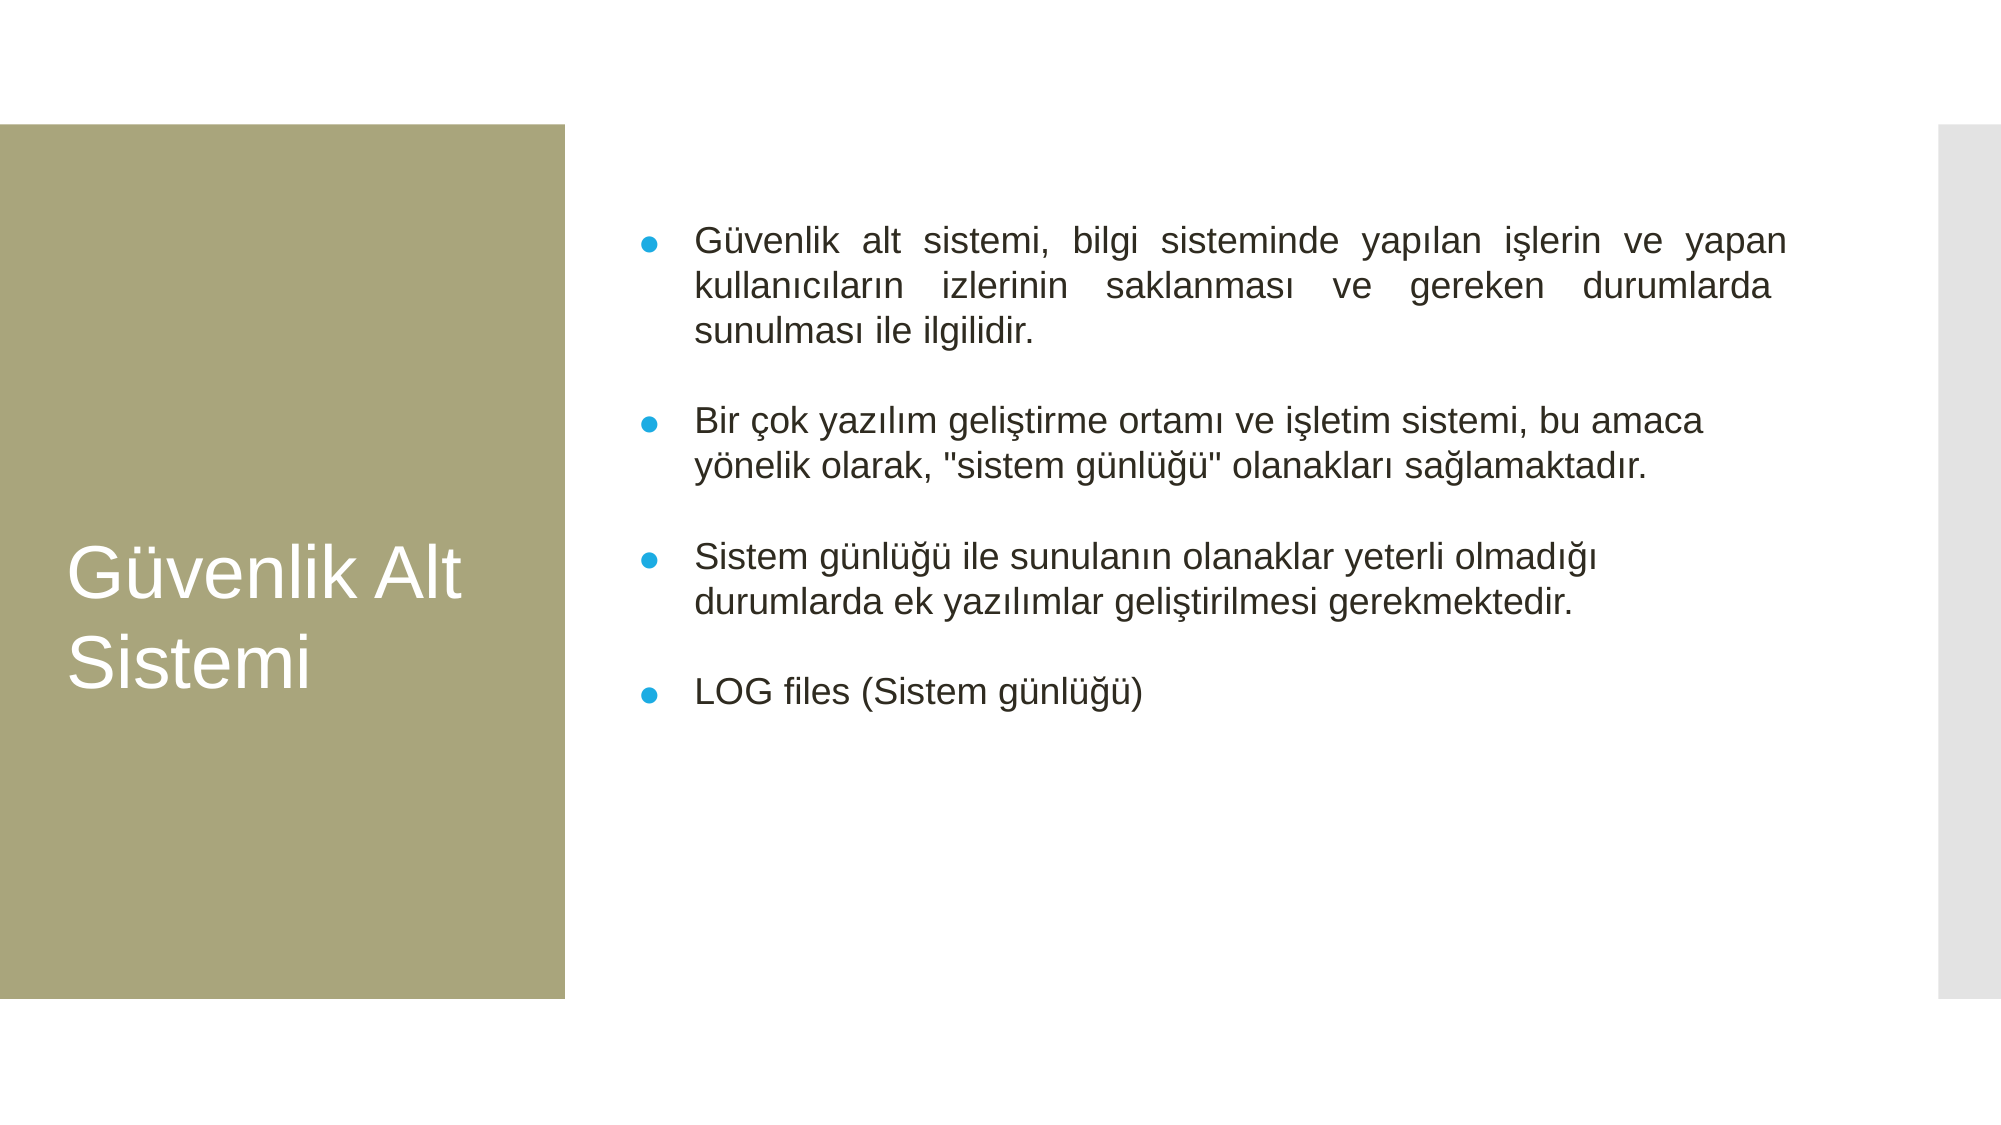

# Güvenlik Alt Sistemi
Güvenlik alt sistemi, bilgi sisteminde yapılan işlerin ve yapan  kullanıcıların izlerinin saklanması ve gereken durumlarda  sunulması ile ilgilidir.

Bir çok yazılım geliştirme ortamı ve işletim sistemi, bu amaca
yönelik olarak, "sistem günlüğü" olanakları sağlamaktadır.

Sistem günlüğü ile sunulanın olanaklar yeterli olmadığı
durumlarda ek yazılımlar geliştirilmesi gerekmektedir.

LOG files (Sistem günlüğü)